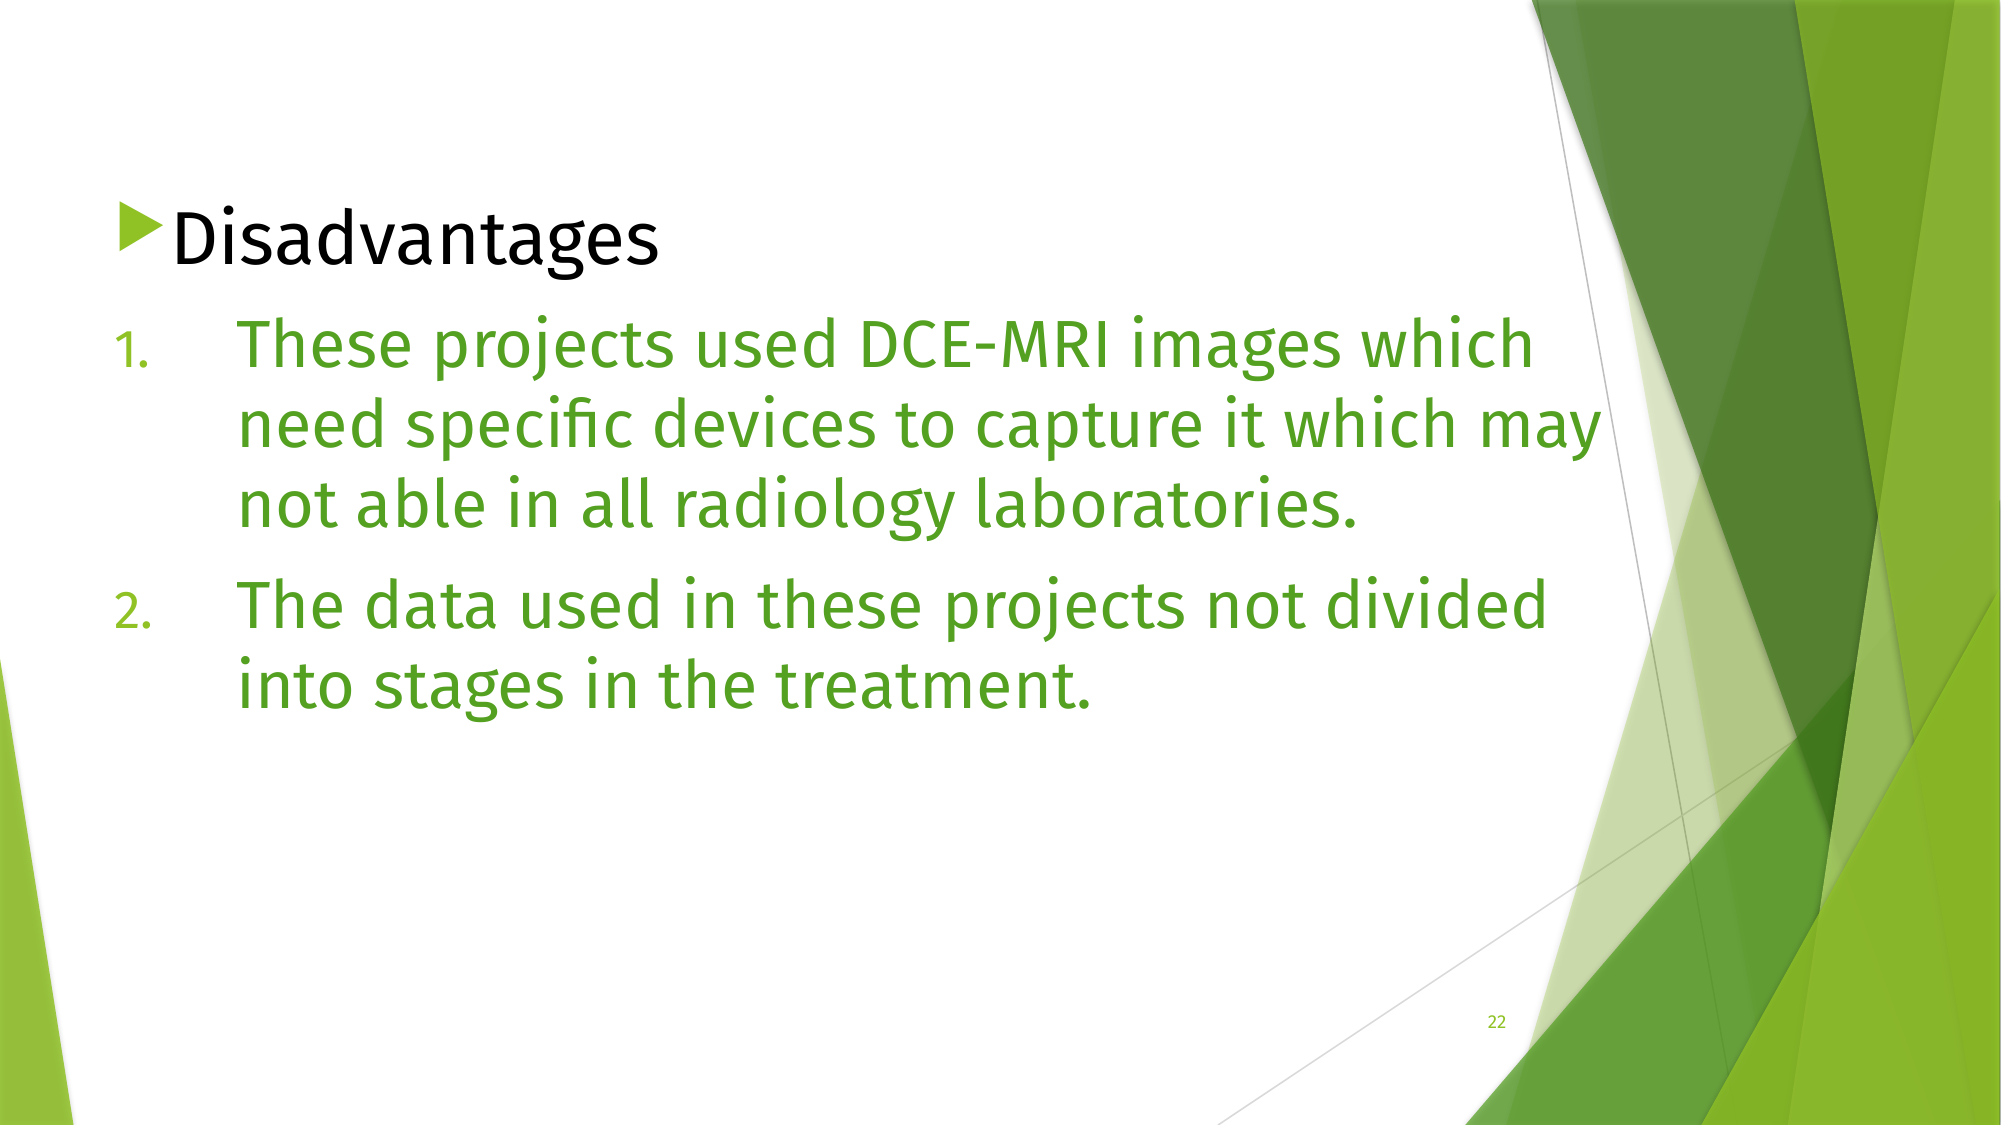

Disadvantages
These projects used DCE-MRI images which need specific devices to capture it which may not able in all radiology laboratories.
The data used in these projects not divided into stages in the treatment.
22